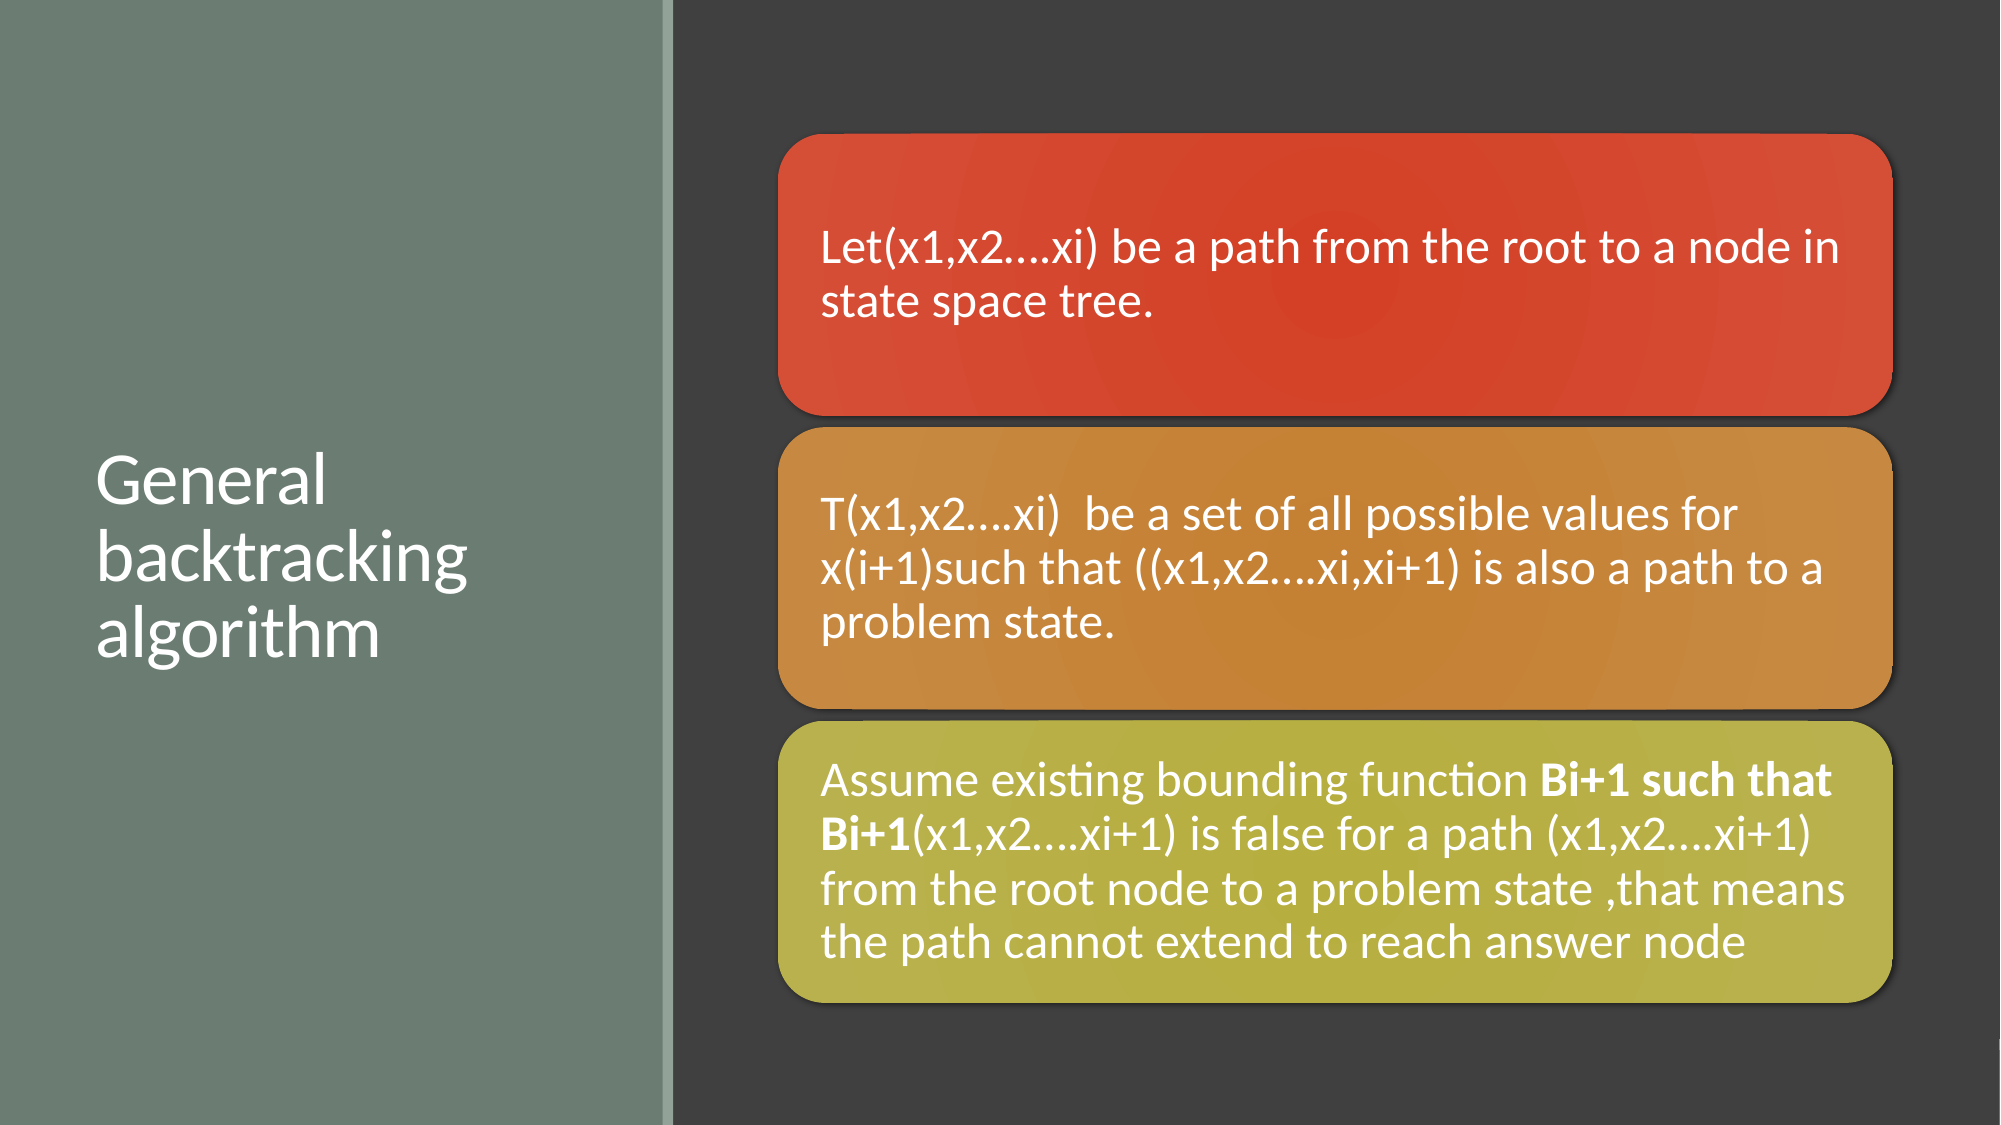

# General backtracking algorithm
Let(x1,x2….xi) be a path from the root to a node in state space tree.
T(x1,x2….xi)  be a set of all possible values for x(i+1)such that ((x1,x2….xi,xi+1) is also a path to a problem state.
Assume existing bounding function Bi+1 such that Bi+1(x1,x2….xi+1) is false for a path (x1,x2….xi+1)  from the root node to a problem state ,that means the path cannot extend to reach answer node